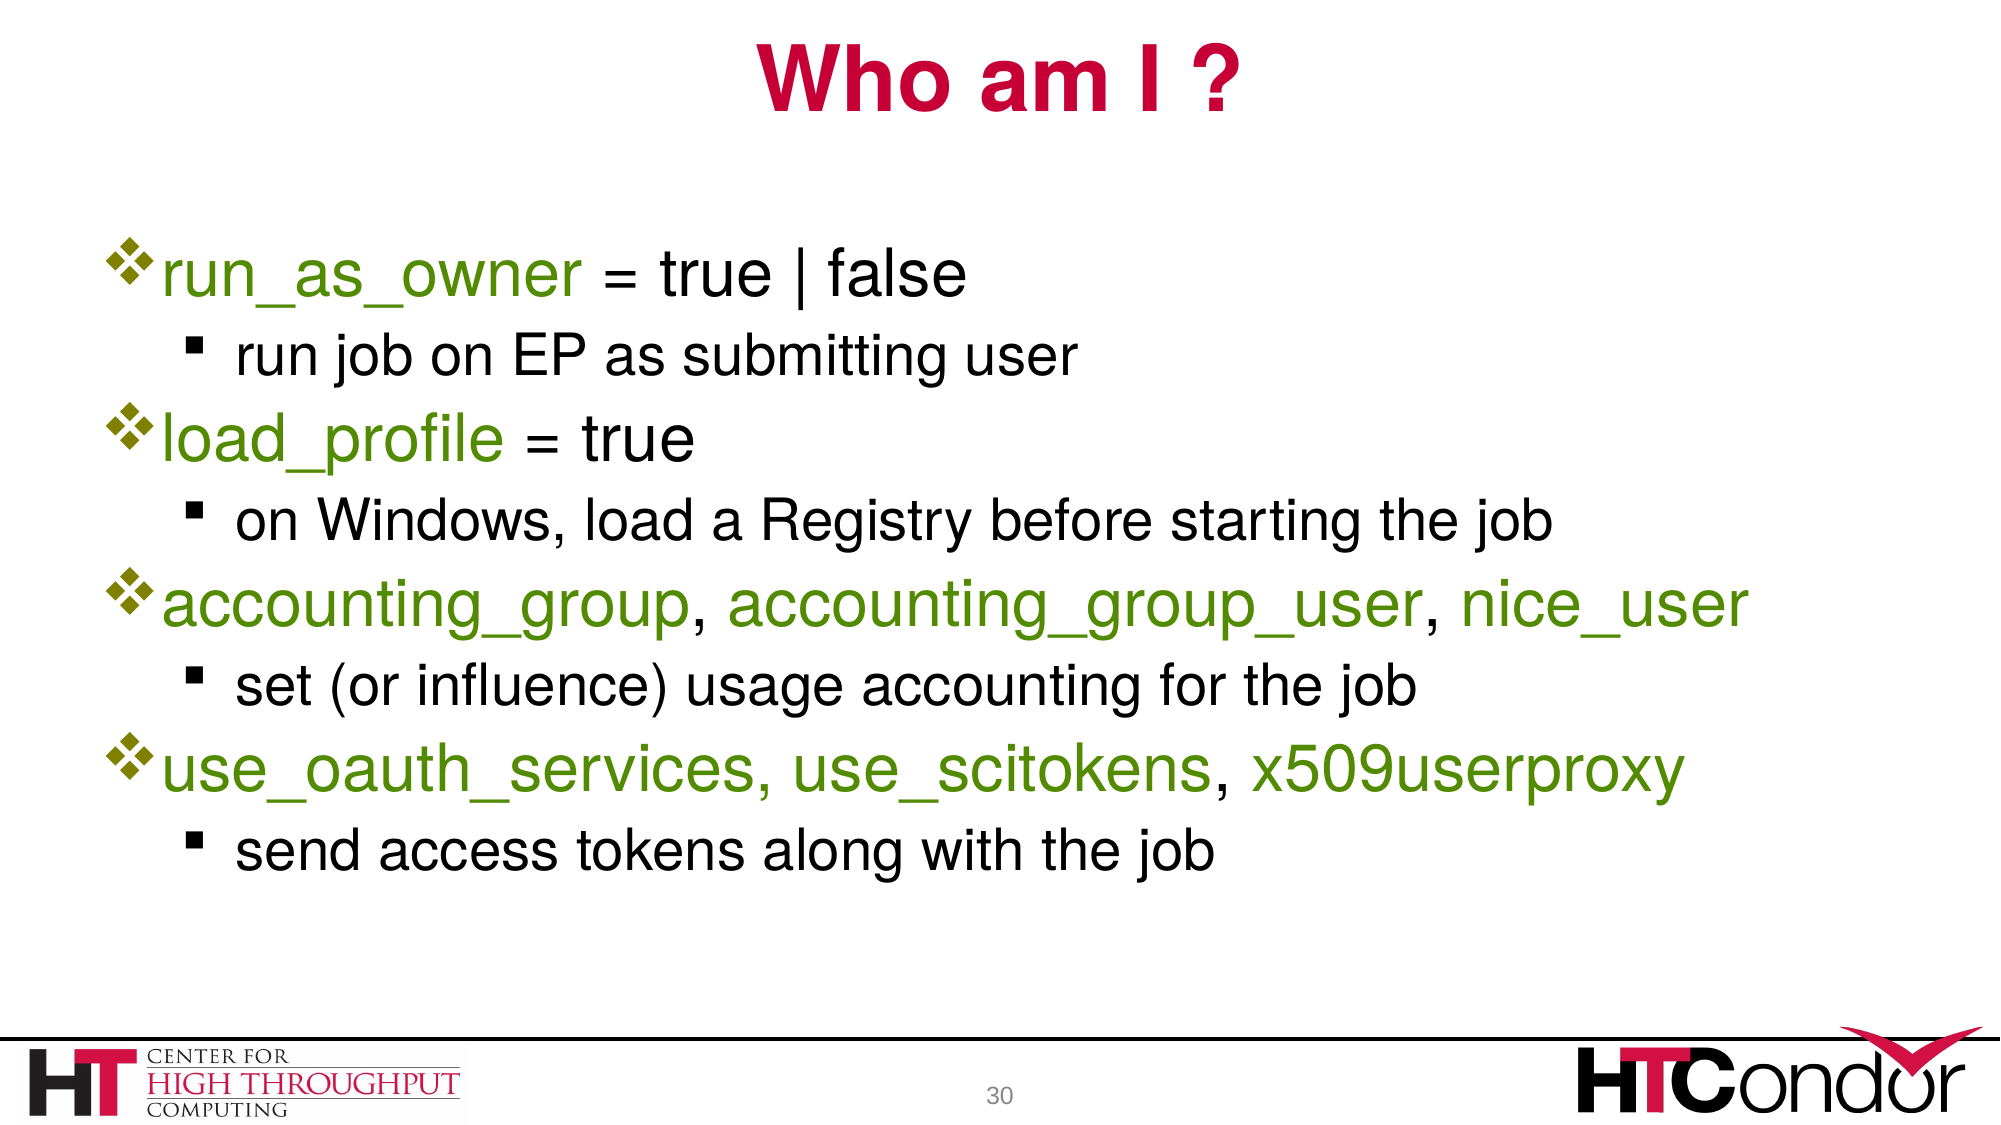

# Who am I ?
run_as_owner = true | false
run job on EP as submitting user
load_profile = true
on Windows, load a Registry before starting the job
accounting_group, accounting_group_user, nice_user
set (or influence) usage accounting for the job
use_oauth_services, use_scitokens, x509userproxy
send access tokens along with the job

30